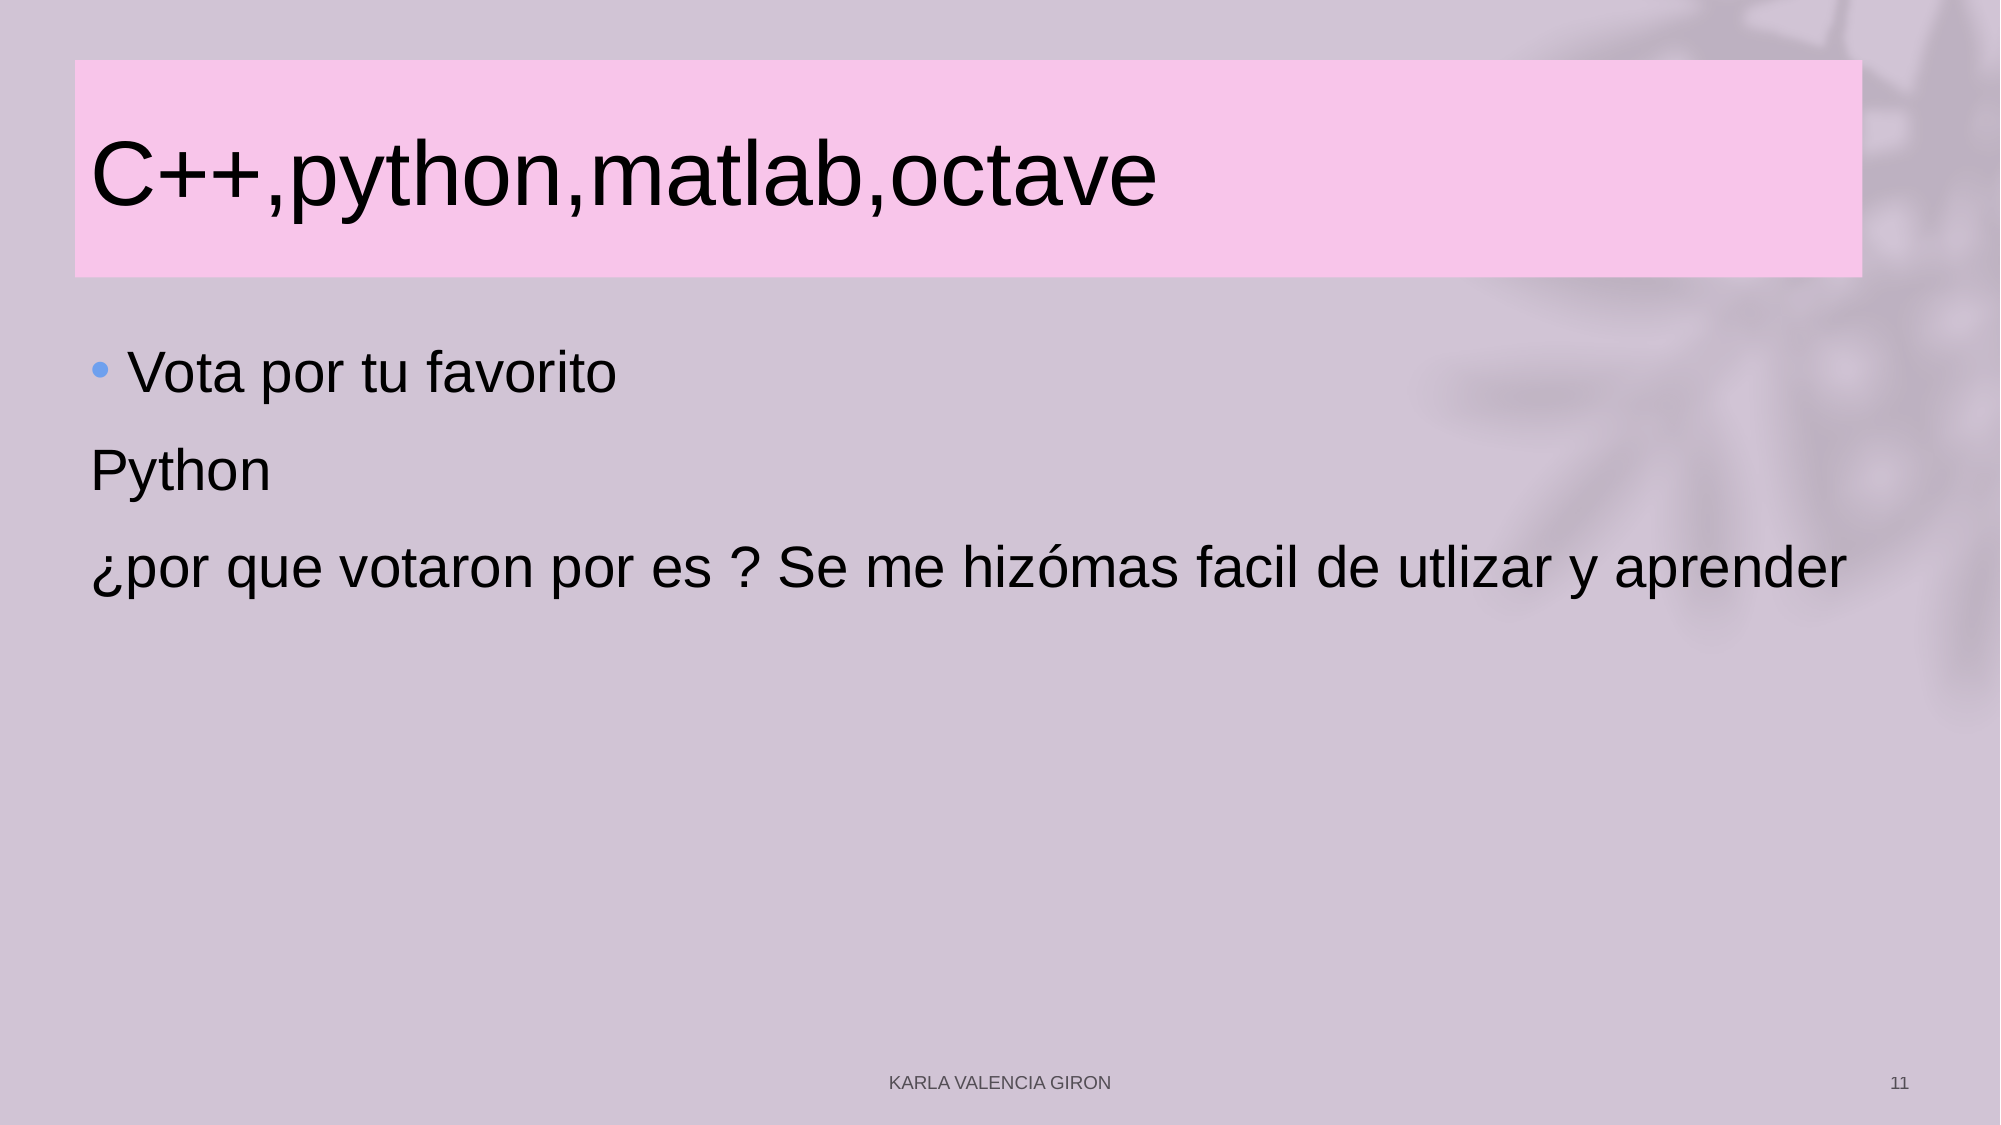

# C++,python,matlab,octave
Vota por tu favorito
Python
¿por que votaron por es ? Se me hizómas facil de utlizar y aprender

KARLA VALENCIA GIRON
11